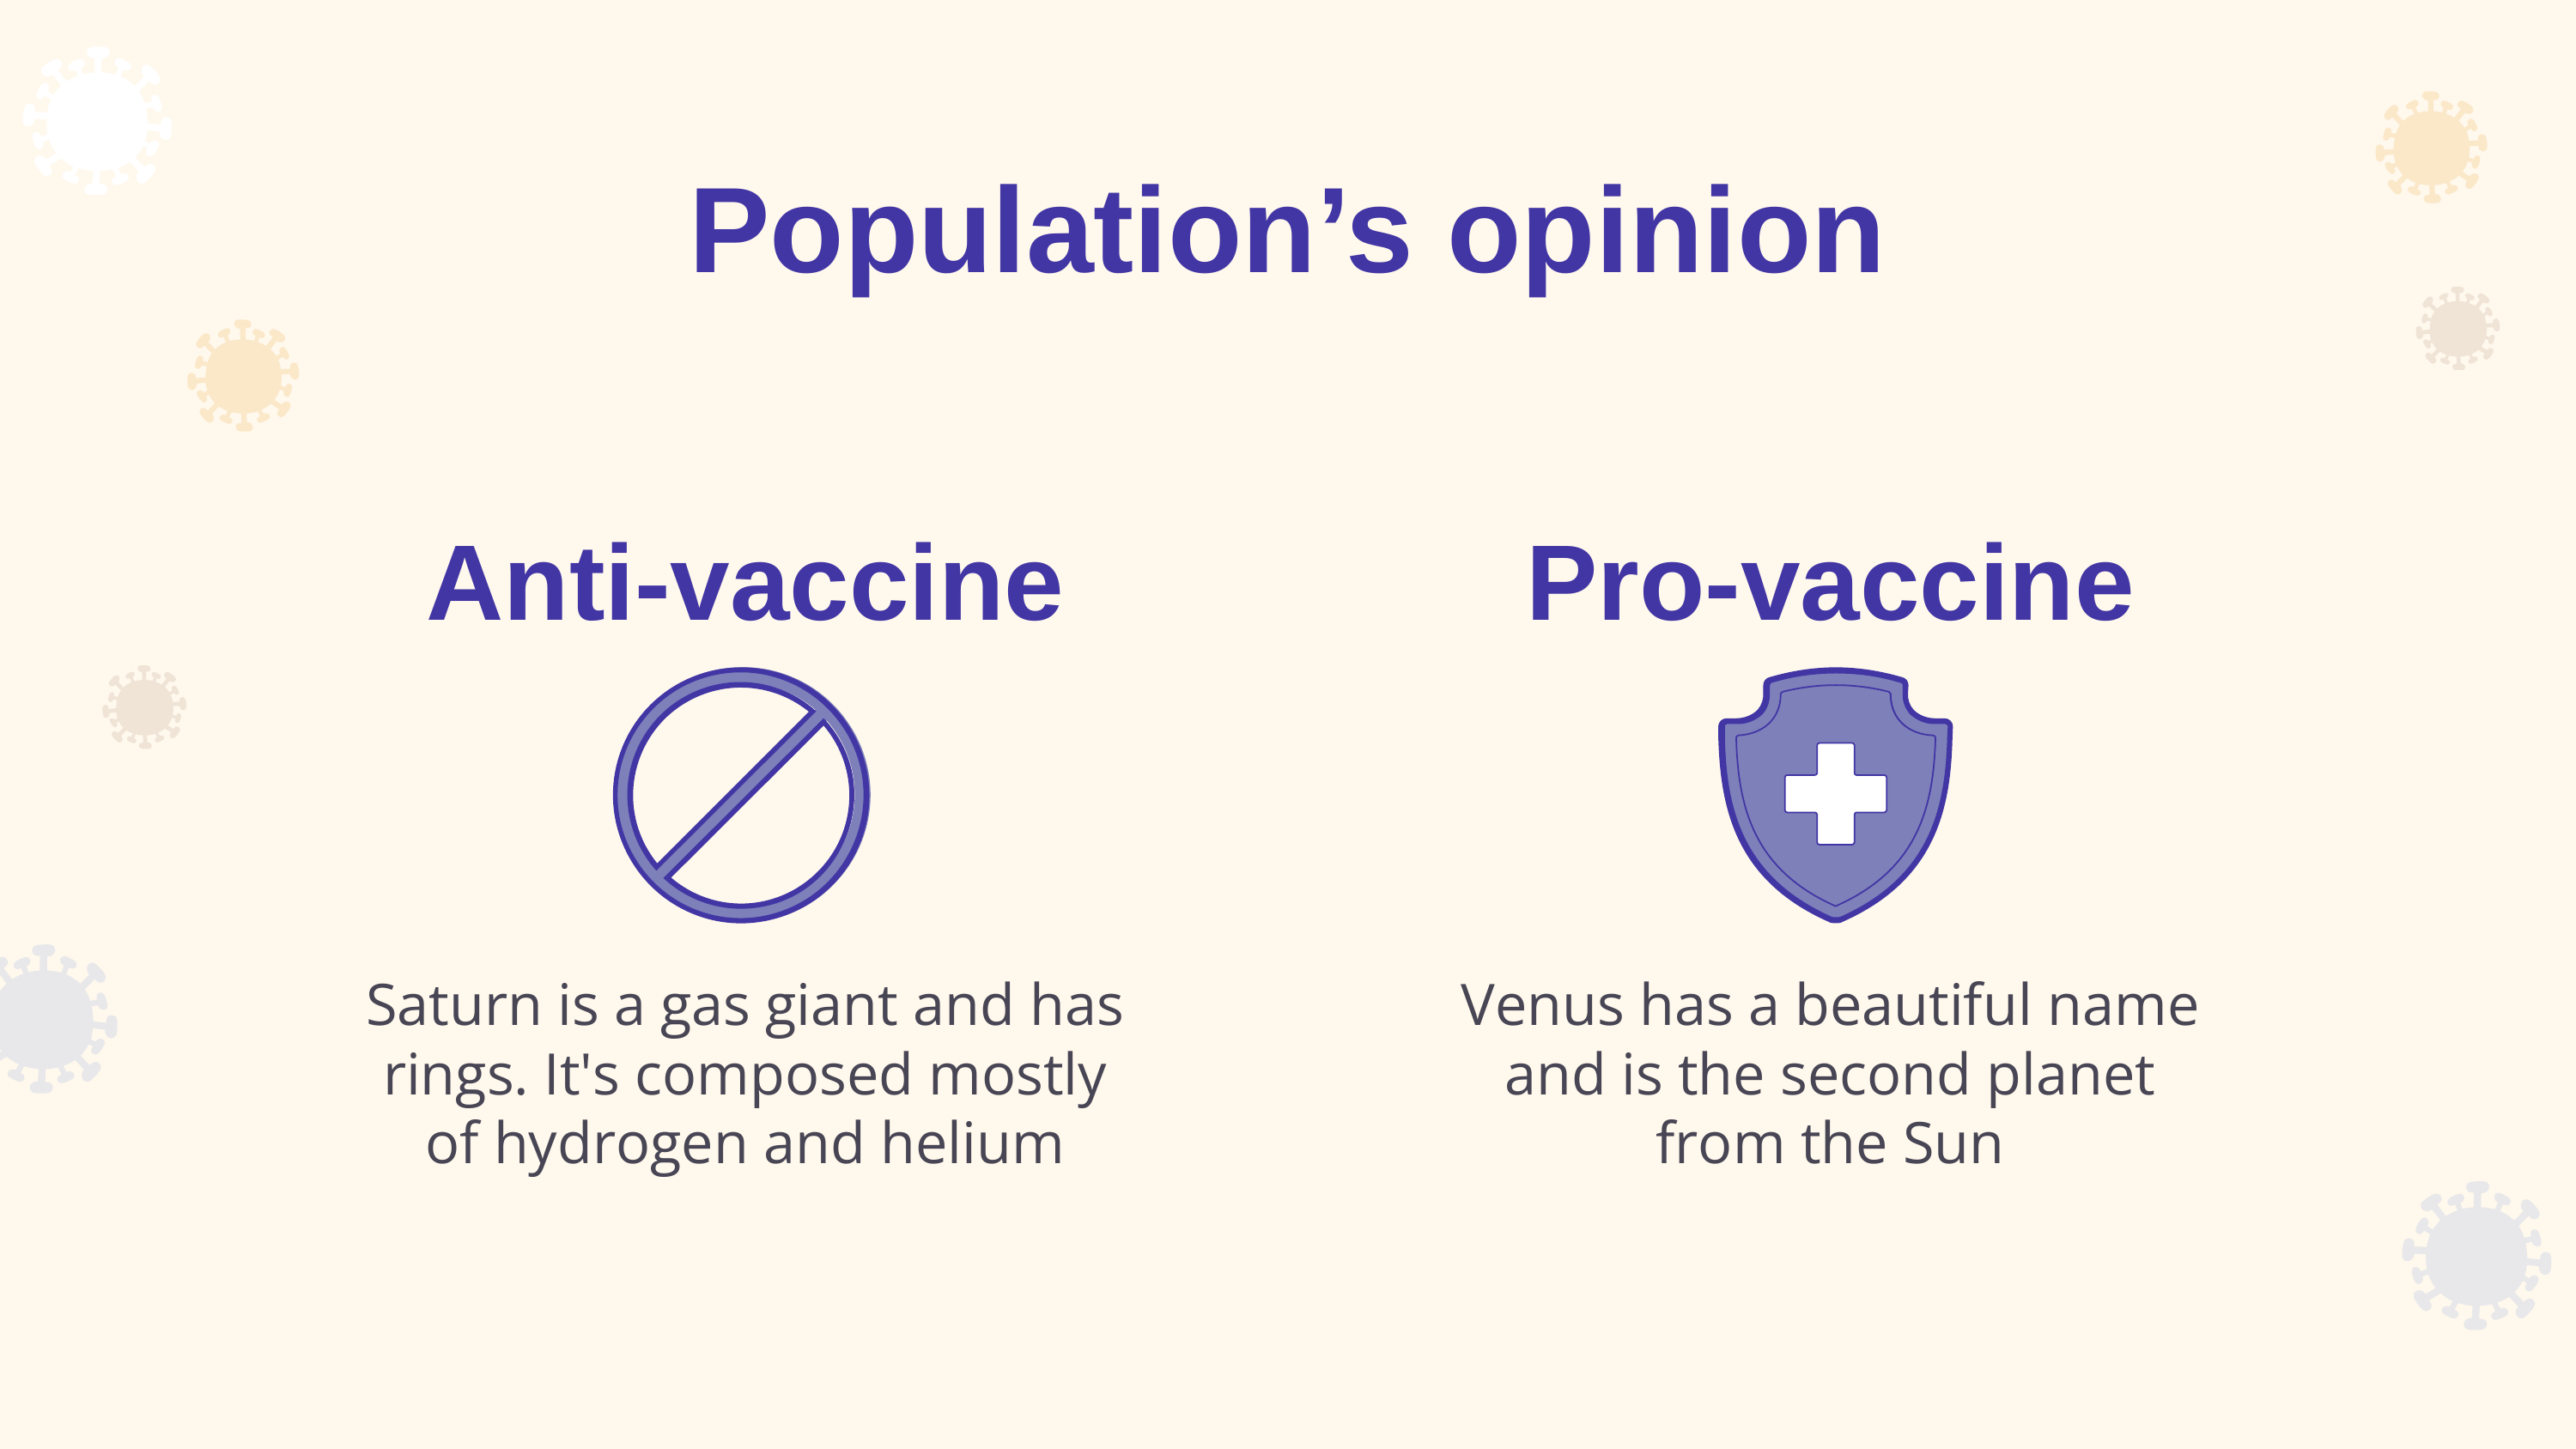

# Population’s opinion
Anti-vaccine
Pro-vaccine

Saturn is a gas giant and has rings. It's composed mostly of hydrogen and helium
Venus has a beautiful name and is the second planet from the Sun